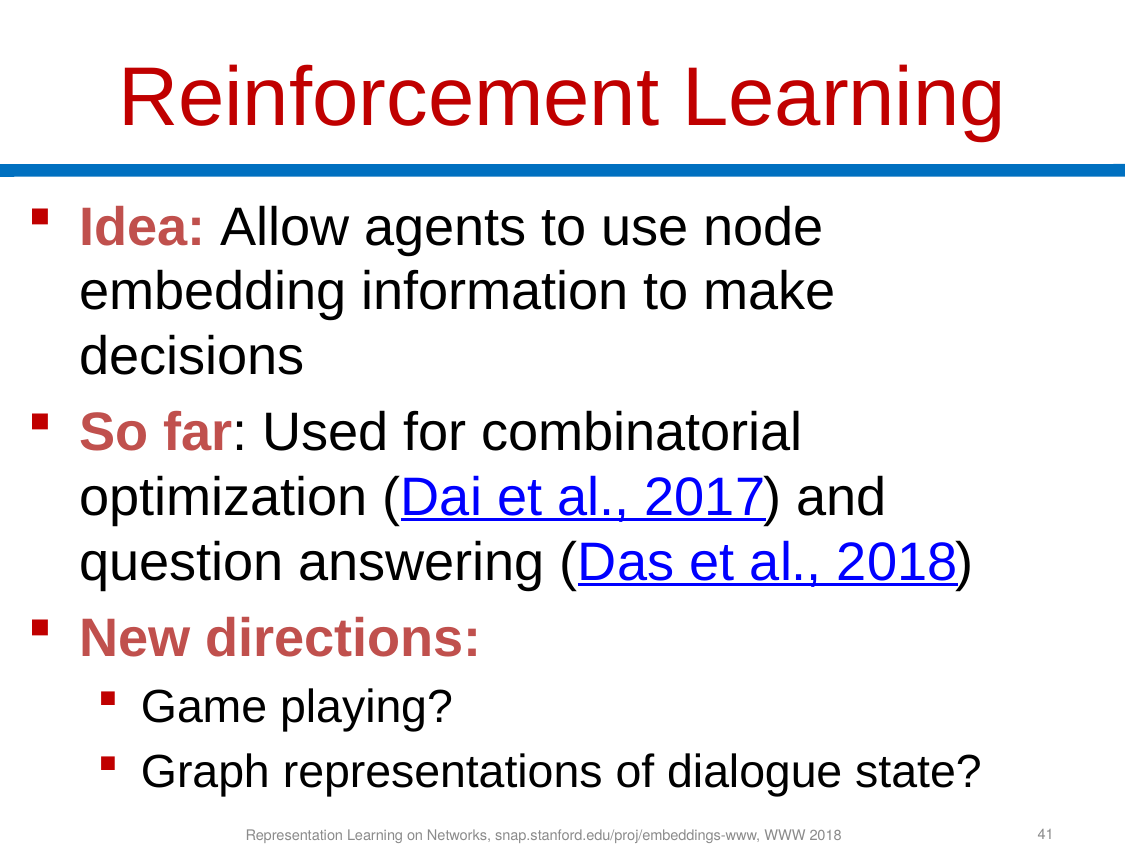

# Reinforcement Learning
Idea: Allow agents to use node embedding information to make decisions
So far: Used for combinatorial optimization (Dai et al., 2017) and question answering (Das et al., 2018)
New directions:
Game playing?
Graph representations of dialogue state?

41
Representation Learning on Networks, snap.stanford.edu/proj/embeddings-www, WWW 2018